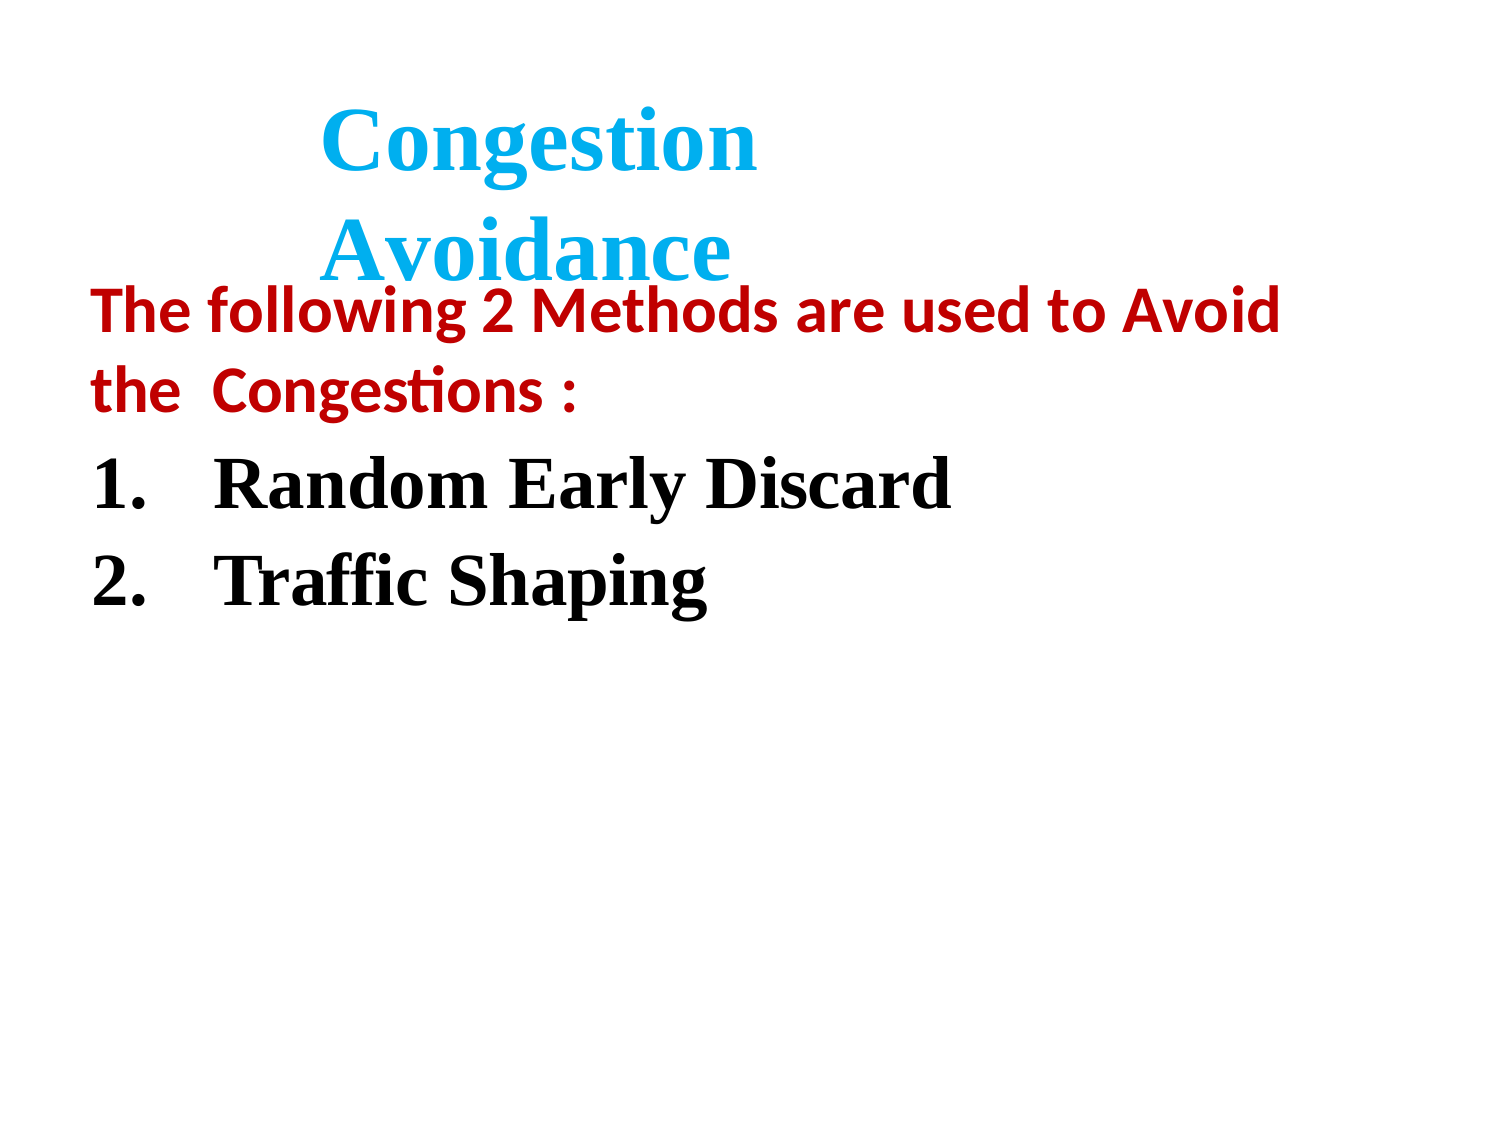

# Congestion Avoidance
The following 2 Methods are used to Avoid	the  Congestions :
Random Early Discard
Traffic Shaping